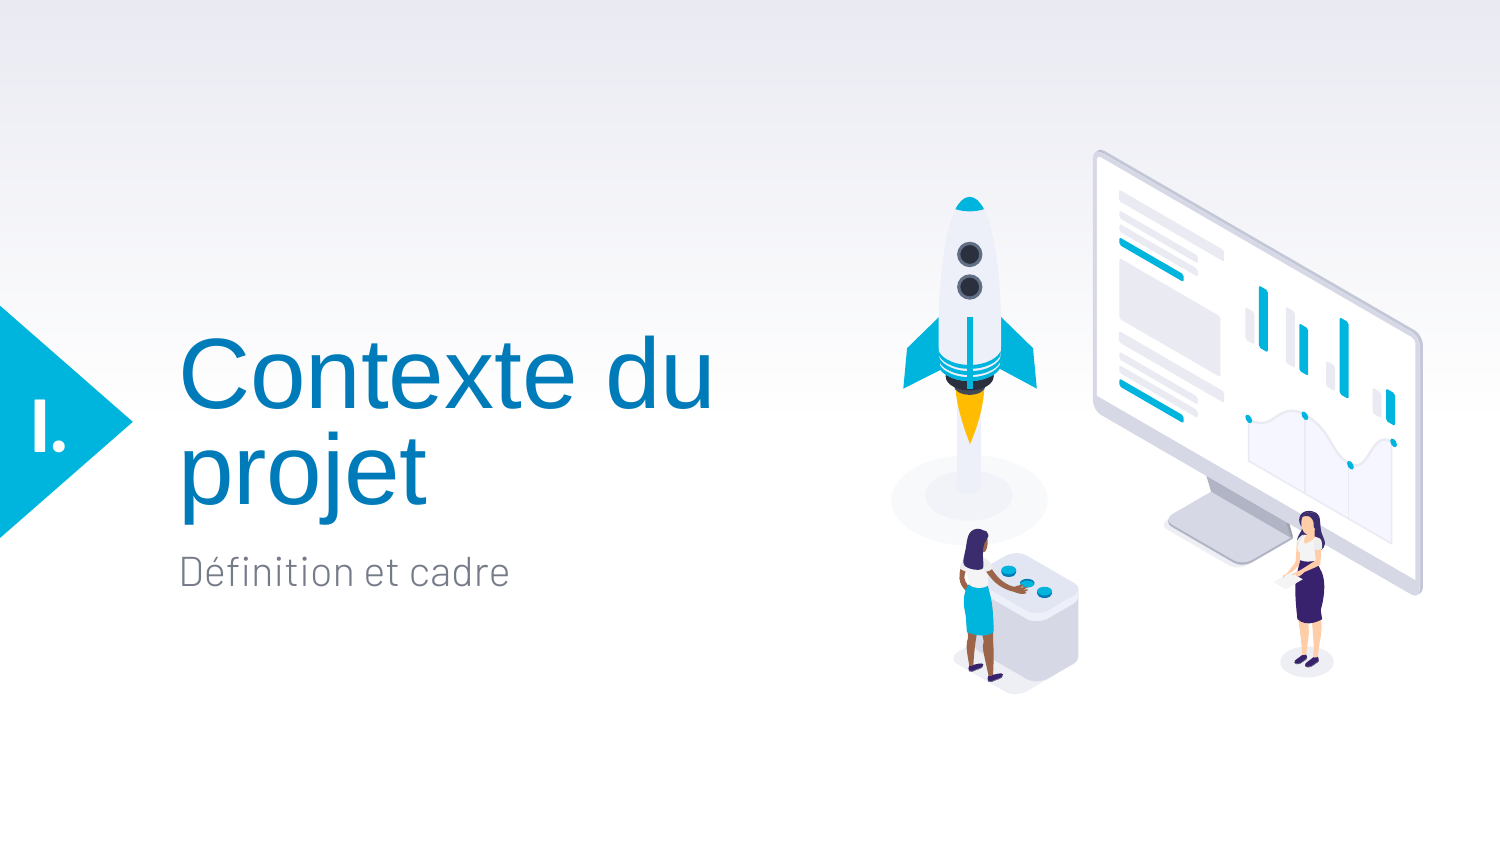

I.
# Contexte du projet
Définition et cadre